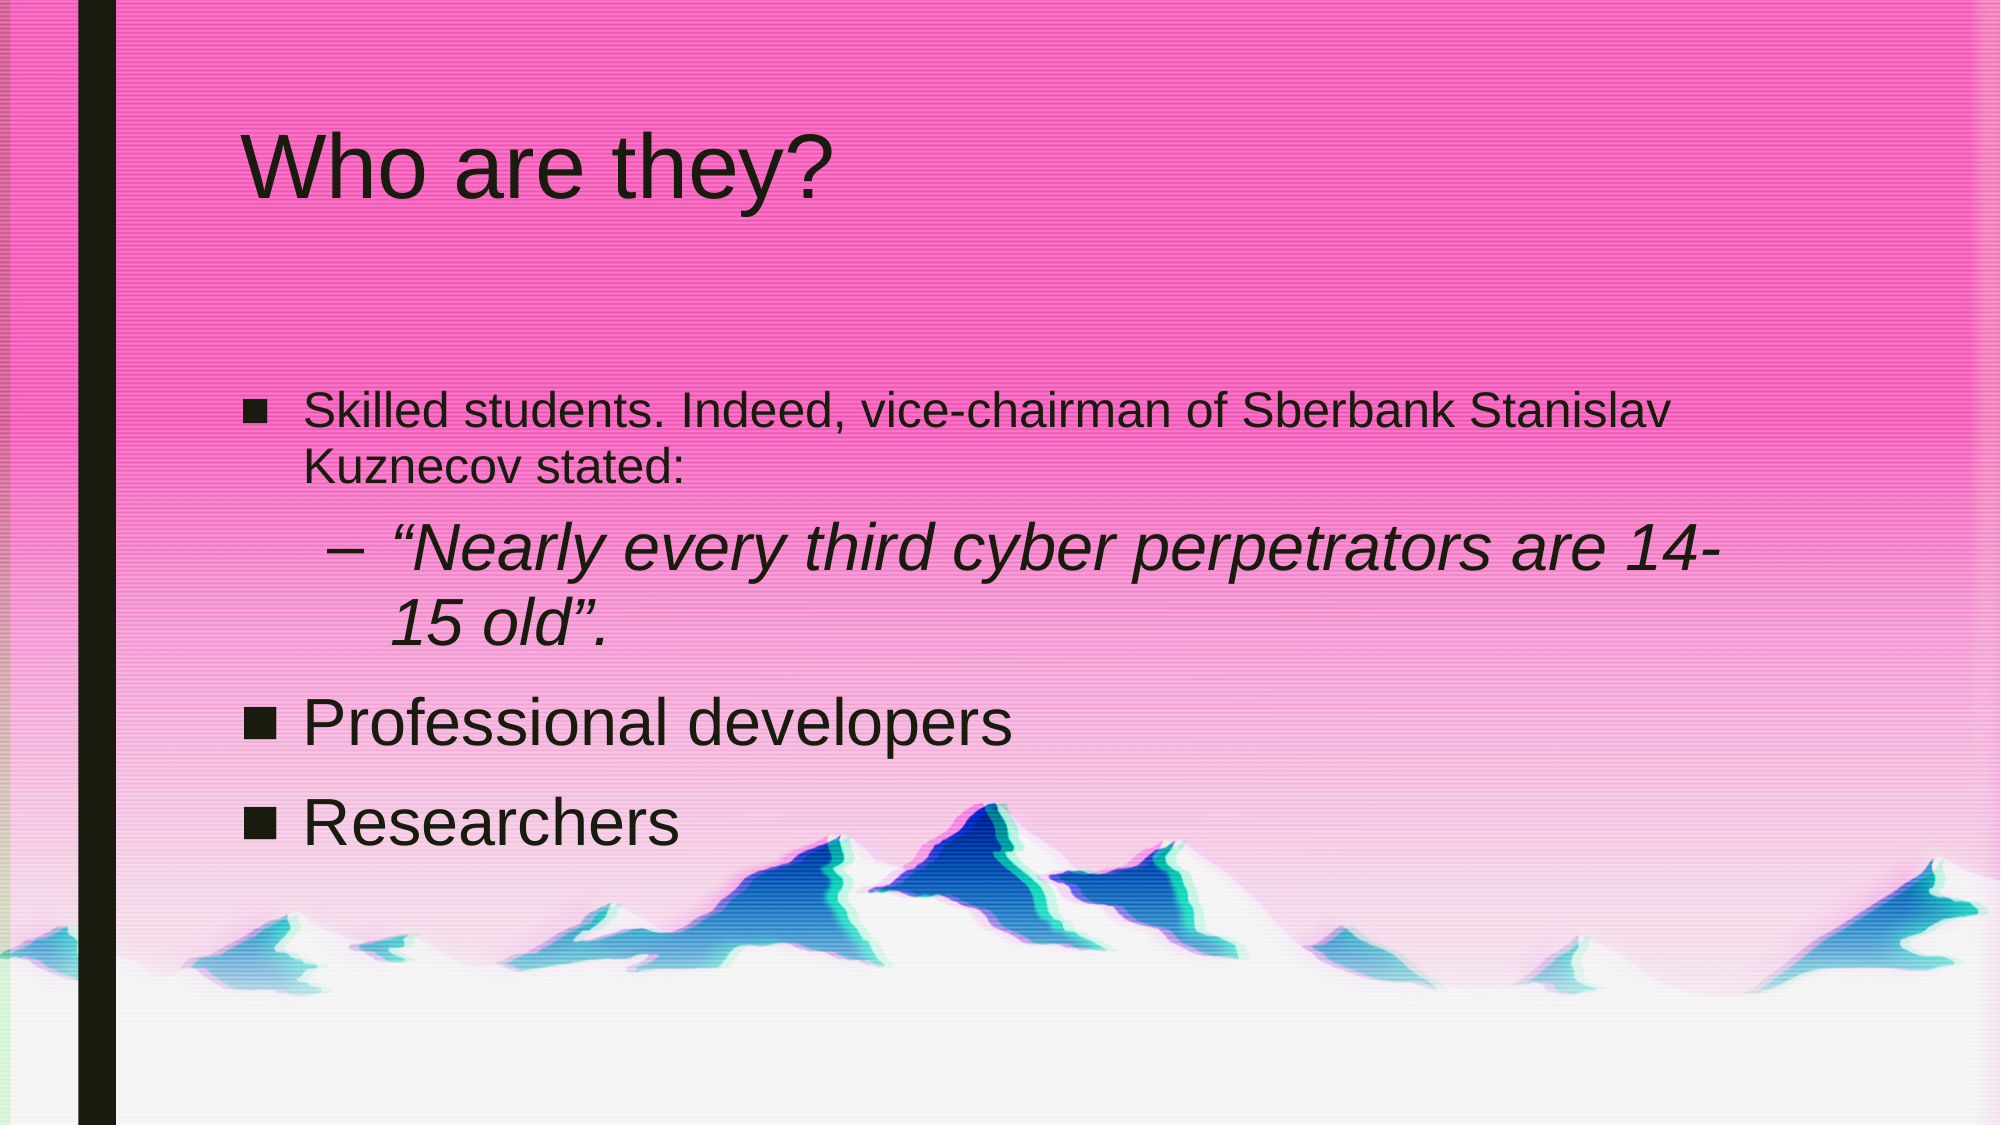

# Who are they?
Skilled students. Indeed, vice-chairman of Sberbank Stanislav Kuznecov stated:
“Nearly every third cyber perpetrators are 14-15 old”.
Professional developers
Researchers